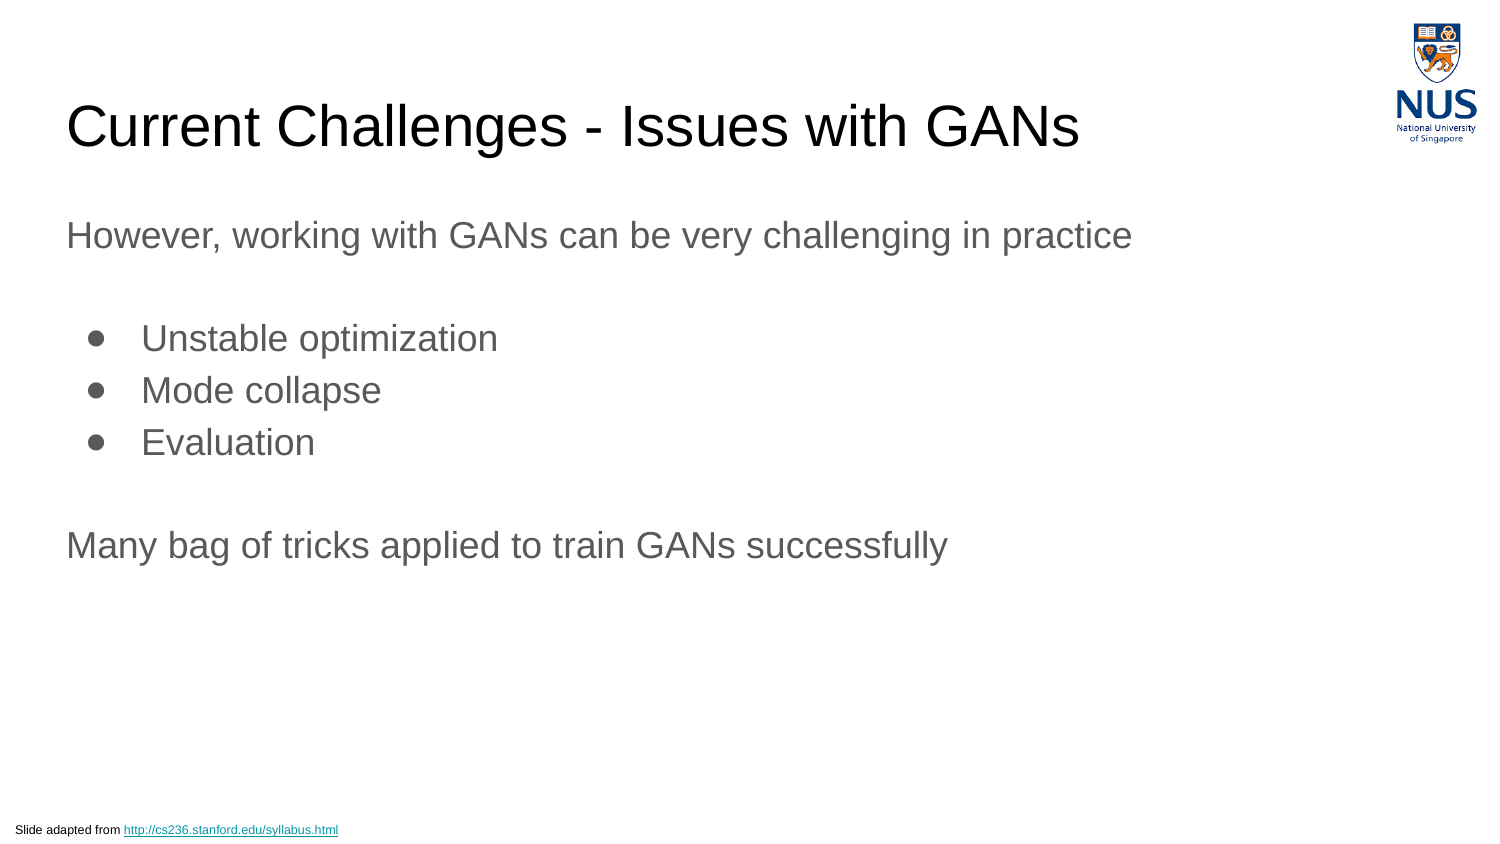

# Current Challenges - Issues with GANs
However, working with GANs can be very challenging in practice

Unstable optimization
Mode collapse
Evaluation

Many bag of tricks applied to train GANs successfully
Slide adapted from http://cs236.stanford.edu/syllabus.html